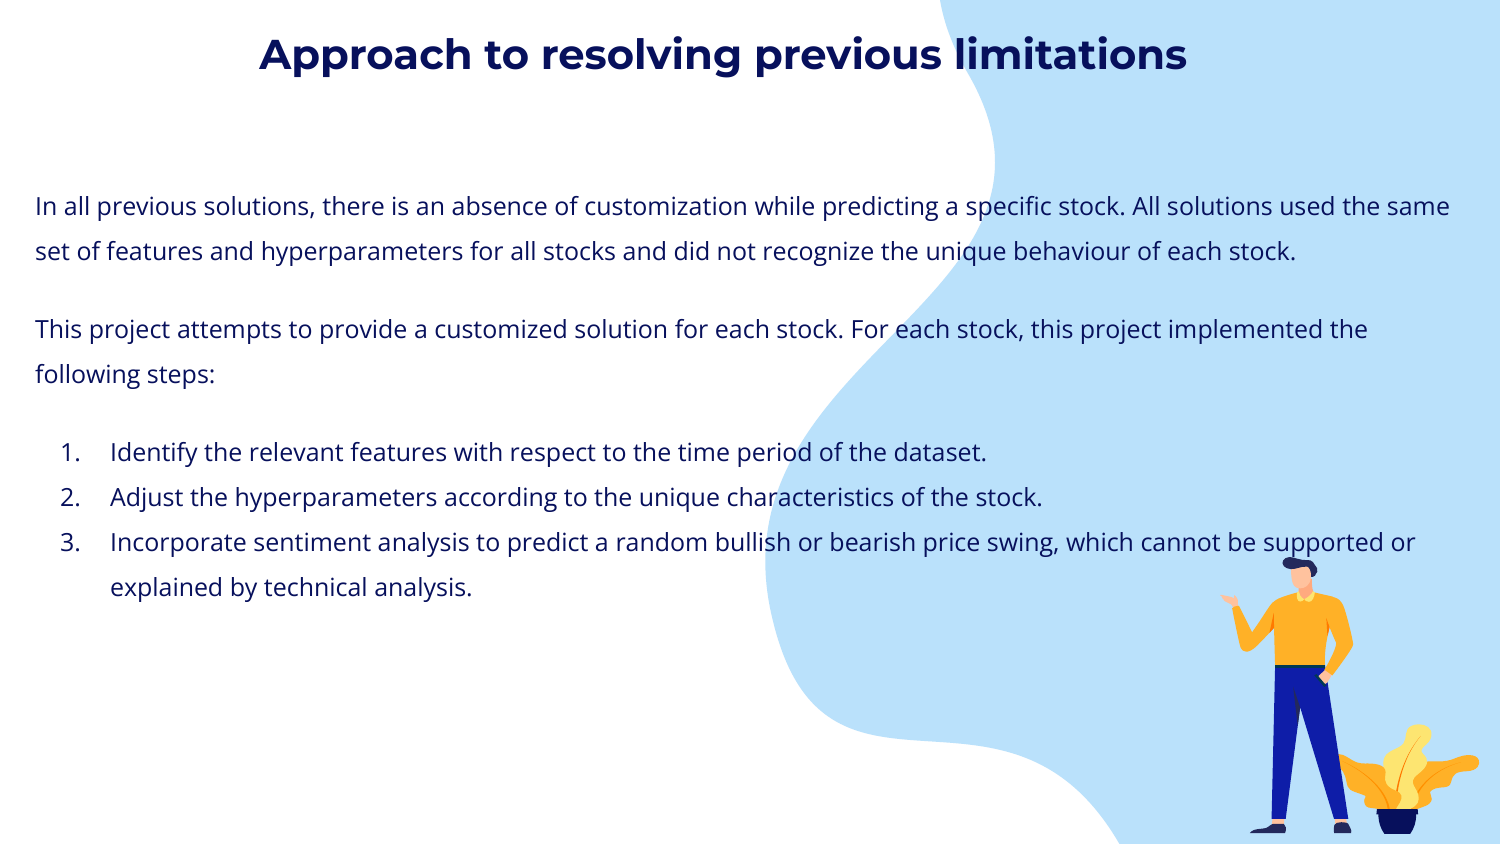

# Approach to resolving previous limitations

In all previous solutions, there is an absence of customization while predicting a specific stock. All solutions used the same set of features and hyperparameters for all stocks and did not recognize the unique behaviour of each stock.
This project attempts to provide a customized solution for each stock. For each stock, this project implemented the following steps:
Identify the relevant features with respect to the time period of the dataset.
Adjust the hyperparameters according to the unique characteristics of the stock.
Incorporate sentiment analysis to predict a random bullish or bearish price swing, which cannot be supported or explained by technical analysis.